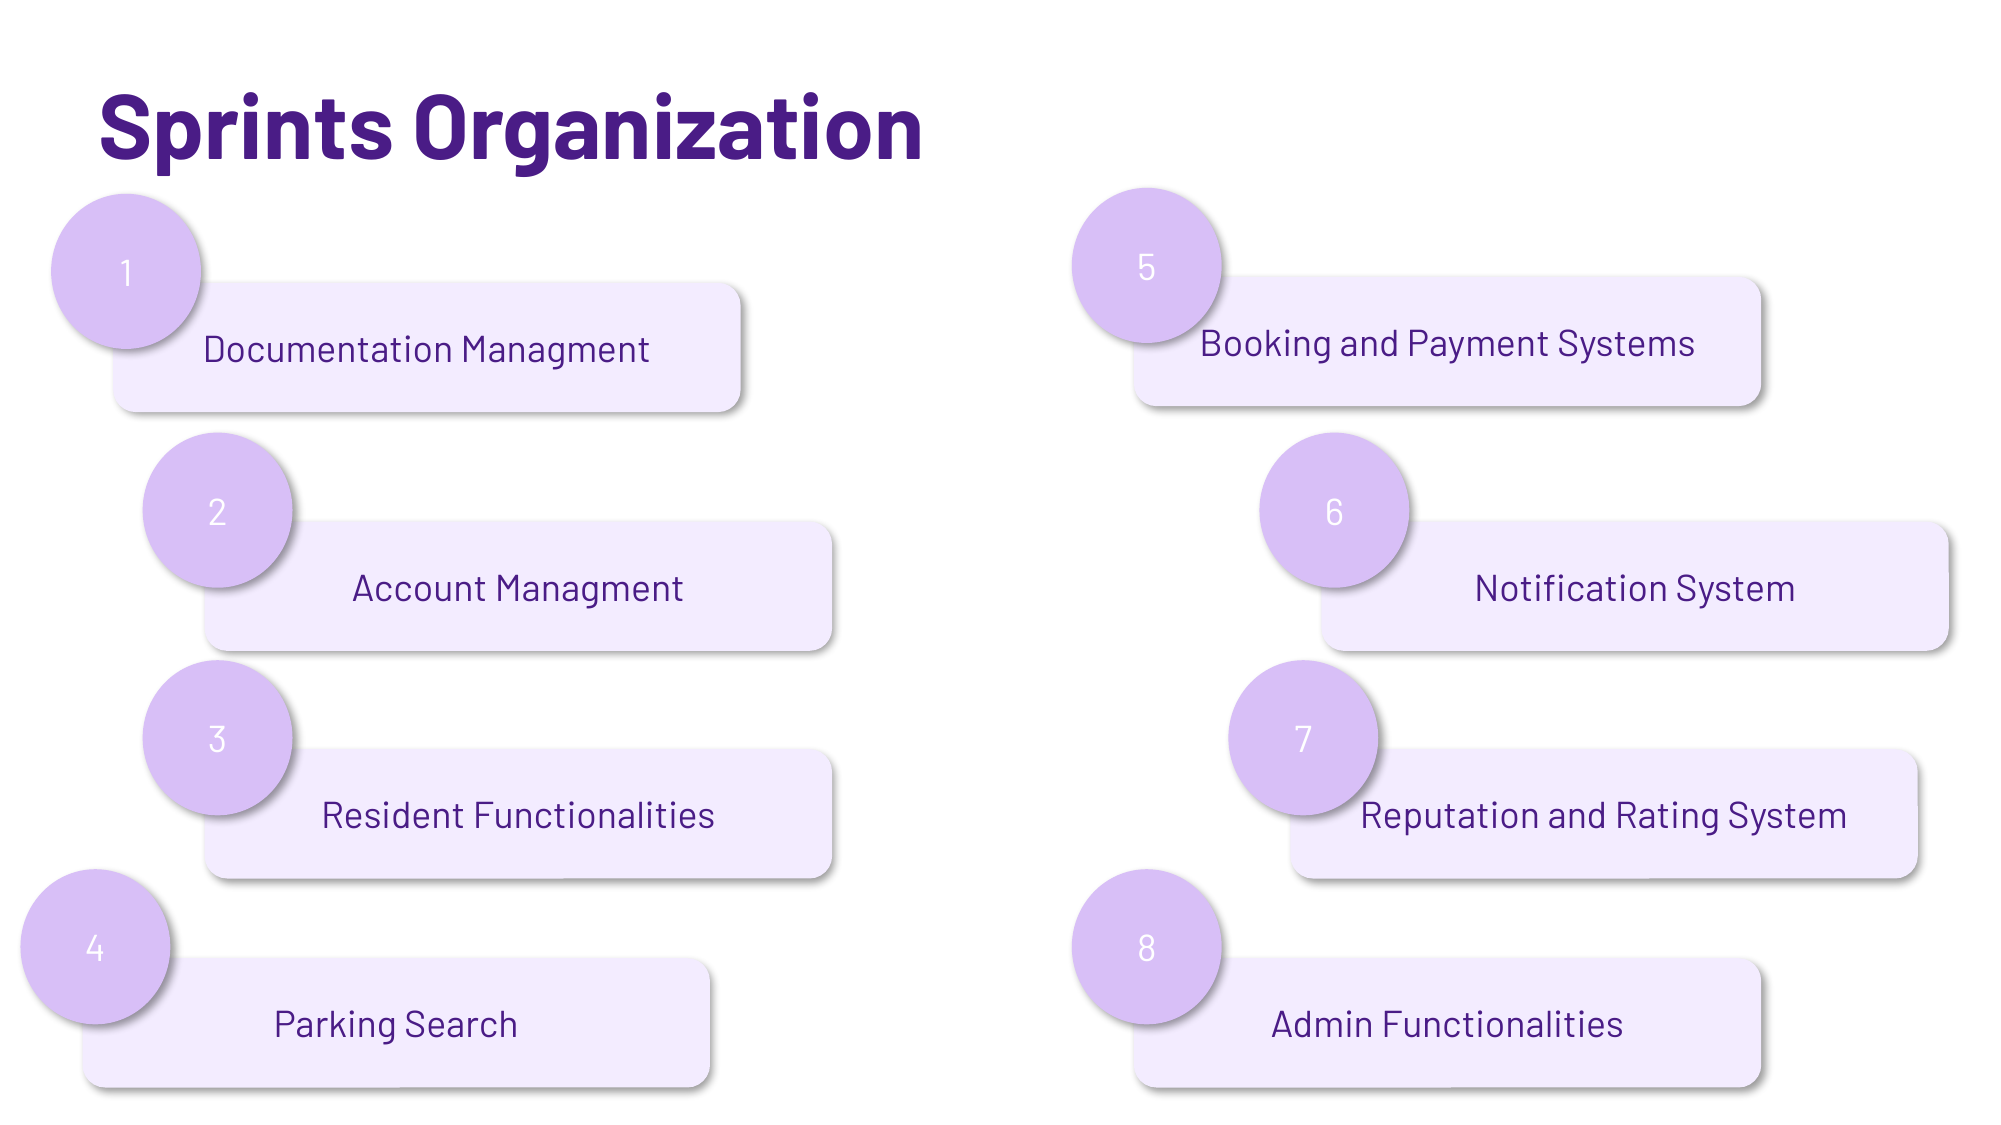

Sprints Organization
5
Booking and Payment Systems
1
Documentation Managment
2
Account Managment
6
Notification System
3
Resident Functionalities
7
Reputation and Rating System
4
Parking Search
8
Admin Functionalities